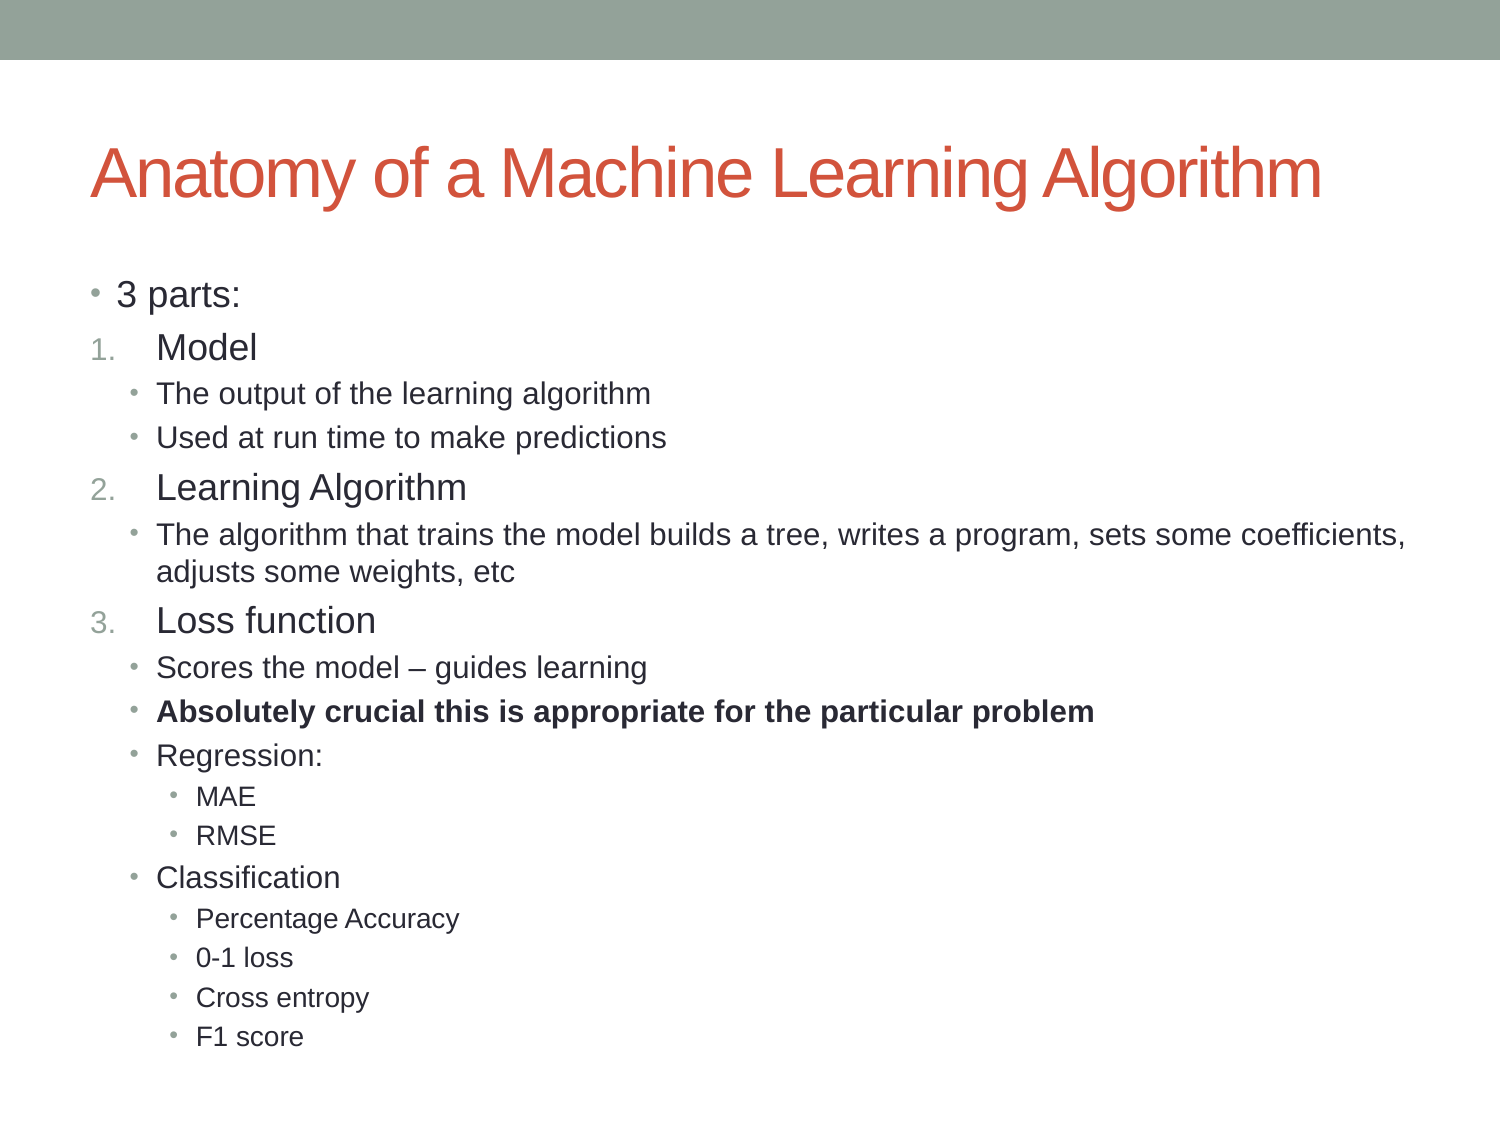

# Anatomy of a Machine Learning Algorithm
3 parts:
Model
The output of the learning algorithm
Used at run time to make predictions
Learning Algorithm
The algorithm that trains the model builds a tree, writes a program, sets some coefficients, adjusts some weights, etc
Loss function
Scores the model – guides learning
Absolutely crucial this is appropriate for the particular problem
Regression:
MAE
RMSE
Classification
Percentage Accuracy
0-1 loss
Cross entropy
F1 score